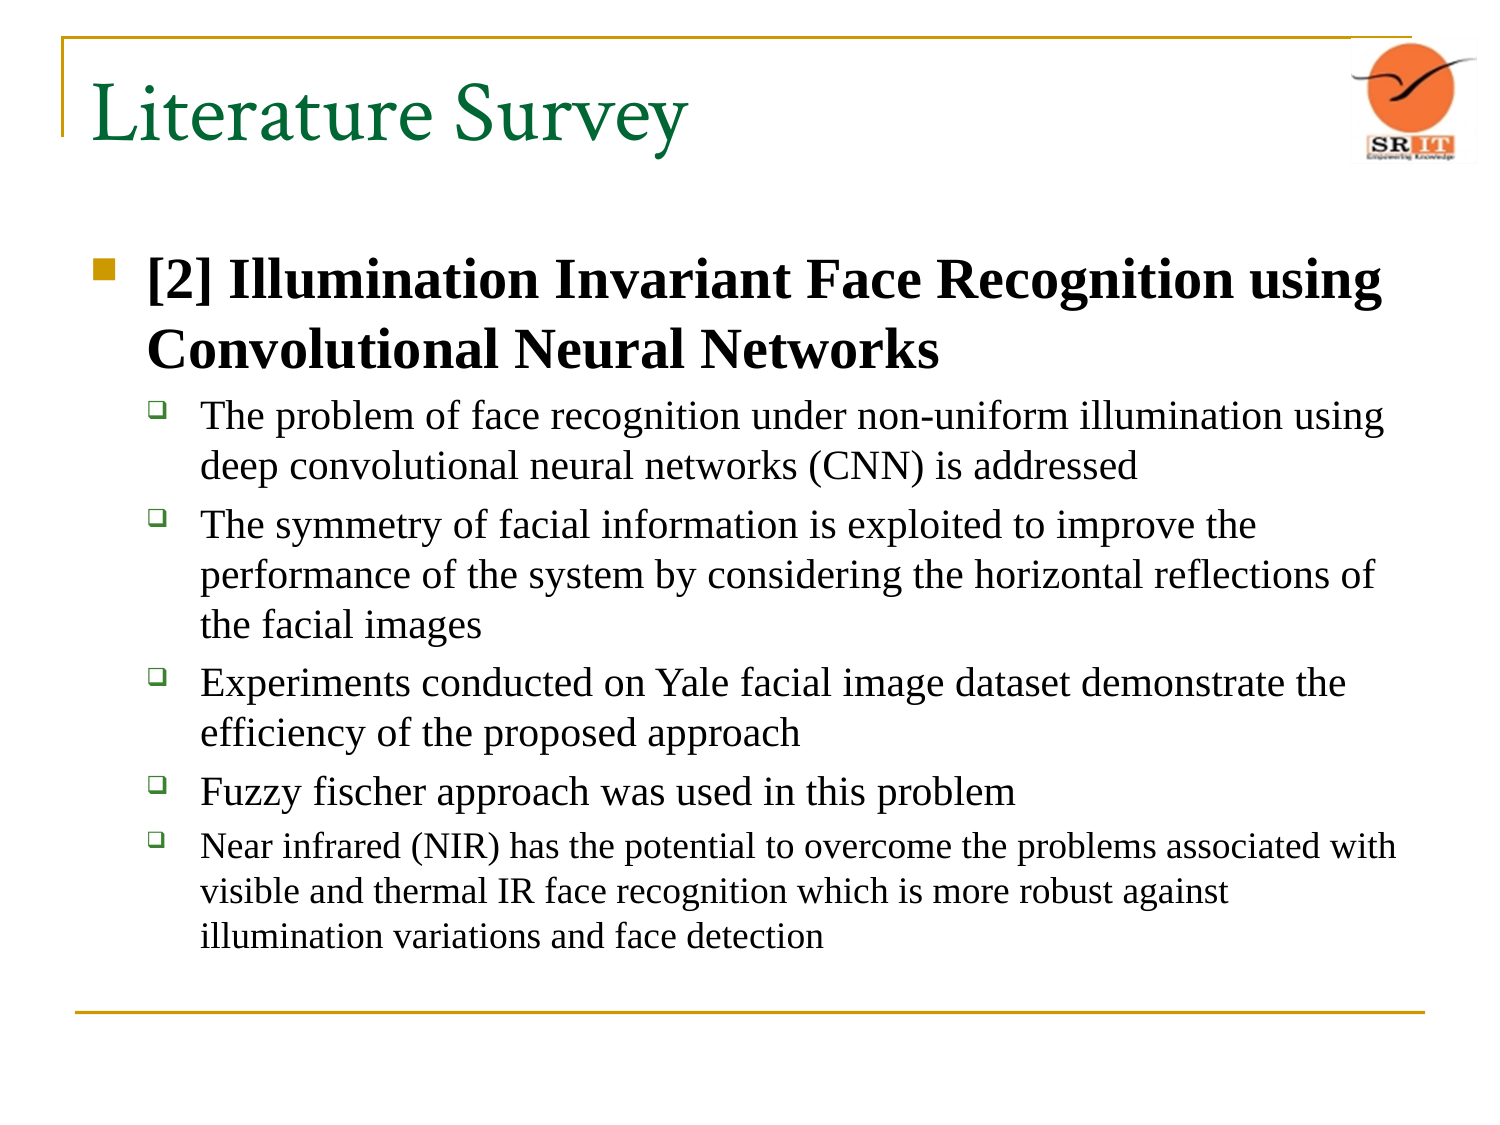

# Literature Survey
[2] Illumination Invariant Face Recognition using Convolutional Neural Networks
The problem of face recognition under non-uniform illumination using deep convolutional neural networks (CNN) is addressed
The symmetry of facial information is exploited to improve the performance of the system by considering the horizontal reflections of the facial images
Experiments conducted on Yale facial image dataset demonstrate the efficiency of the proposed approach
Fuzzy fischer approach was used in this problem
Near infrared (NIR) has the potential to overcome the problems associated with visible and thermal IR face recognition which is more robust against illumination variations and face detection